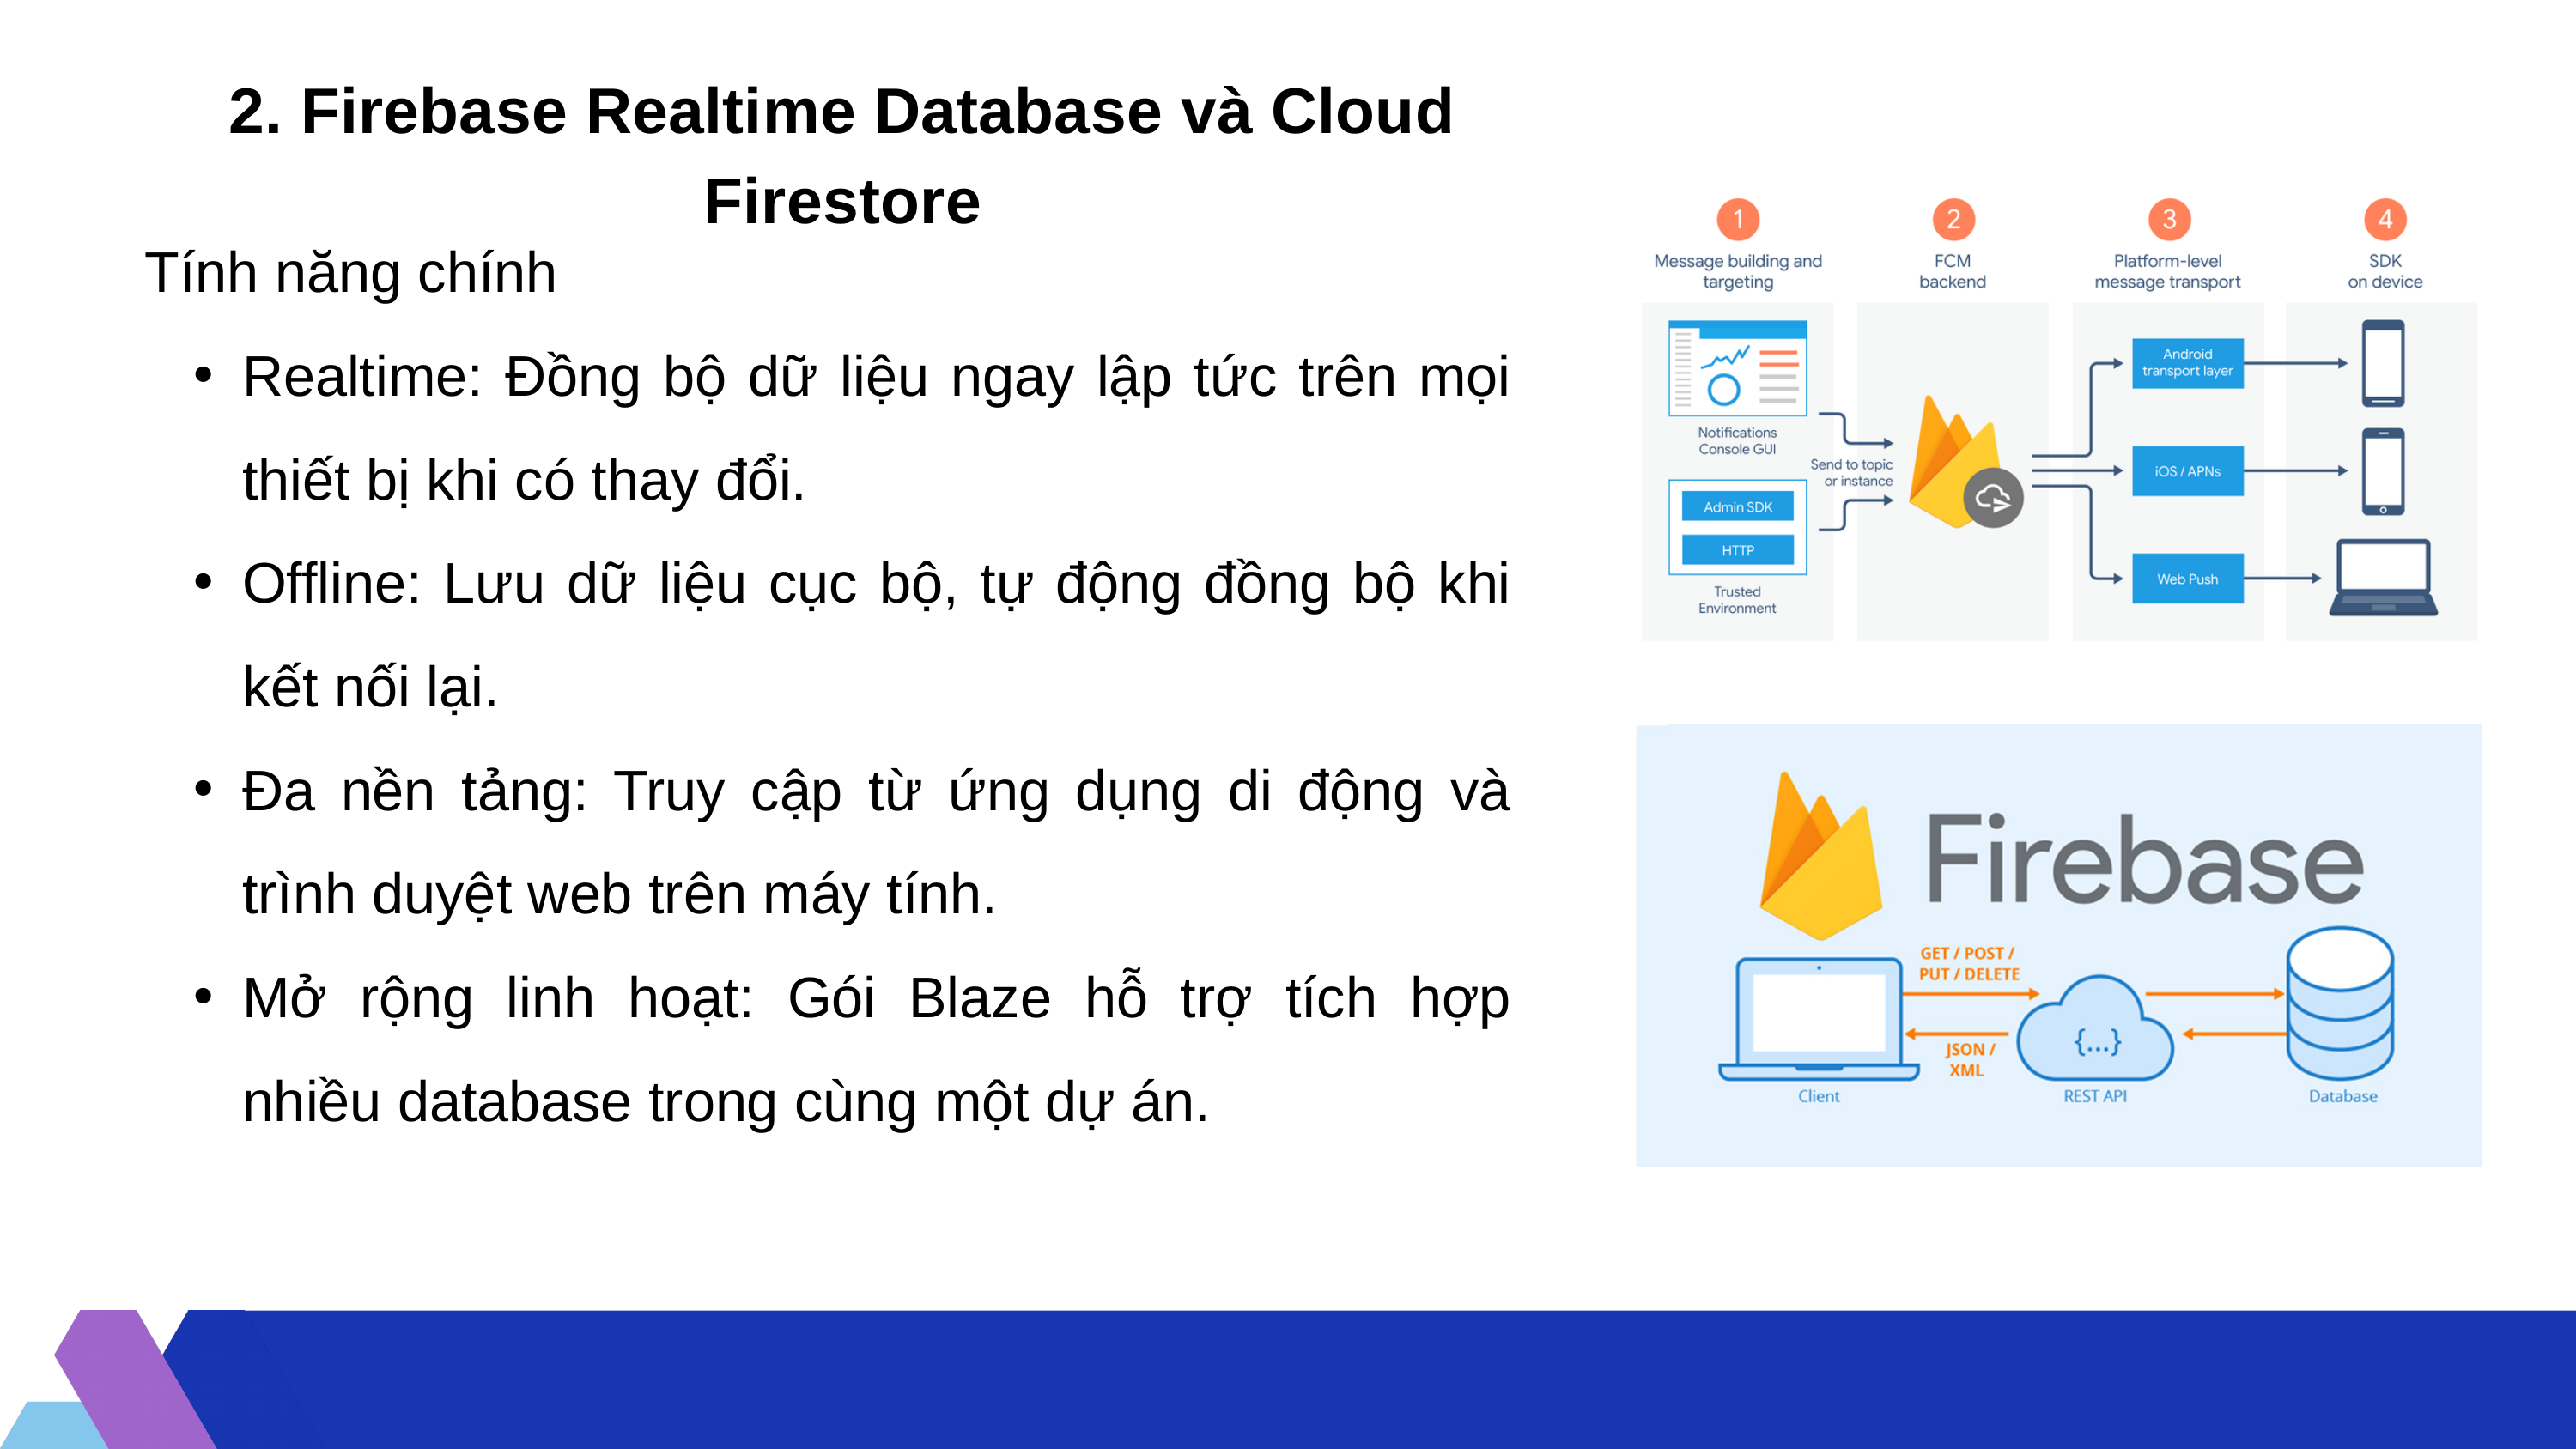

2. Firebase Realtime Database và Cloud Firestore

Tính năng chính
Realtime: Đồng bộ dữ liệu ngay lập tức trên mọi thiết bị khi có thay đổi.
Offline: Lưu dữ liệu cục bộ, tự động đồng bộ khi kết nối lại.
Đa nền tảng: Truy cập từ ứng dụng di động và trình duyệt web trên máy tính.
Mở rộng linh hoạt: Gói Blaze hỗ trợ tích hợp nhiều database trong cùng một dự án.